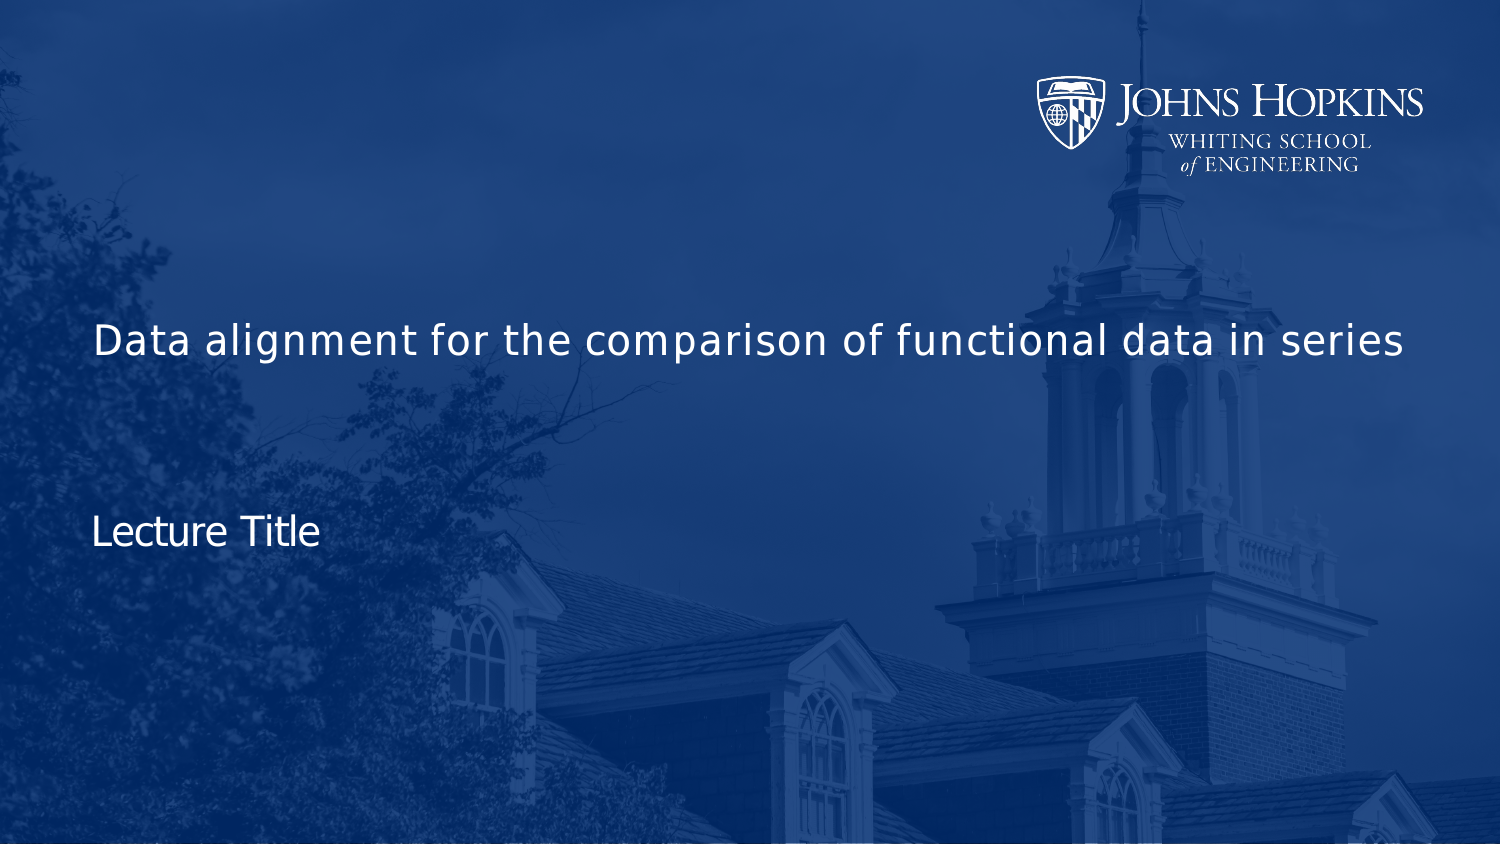

# Data alignment for the comparison of functional data in series
Lecture Title